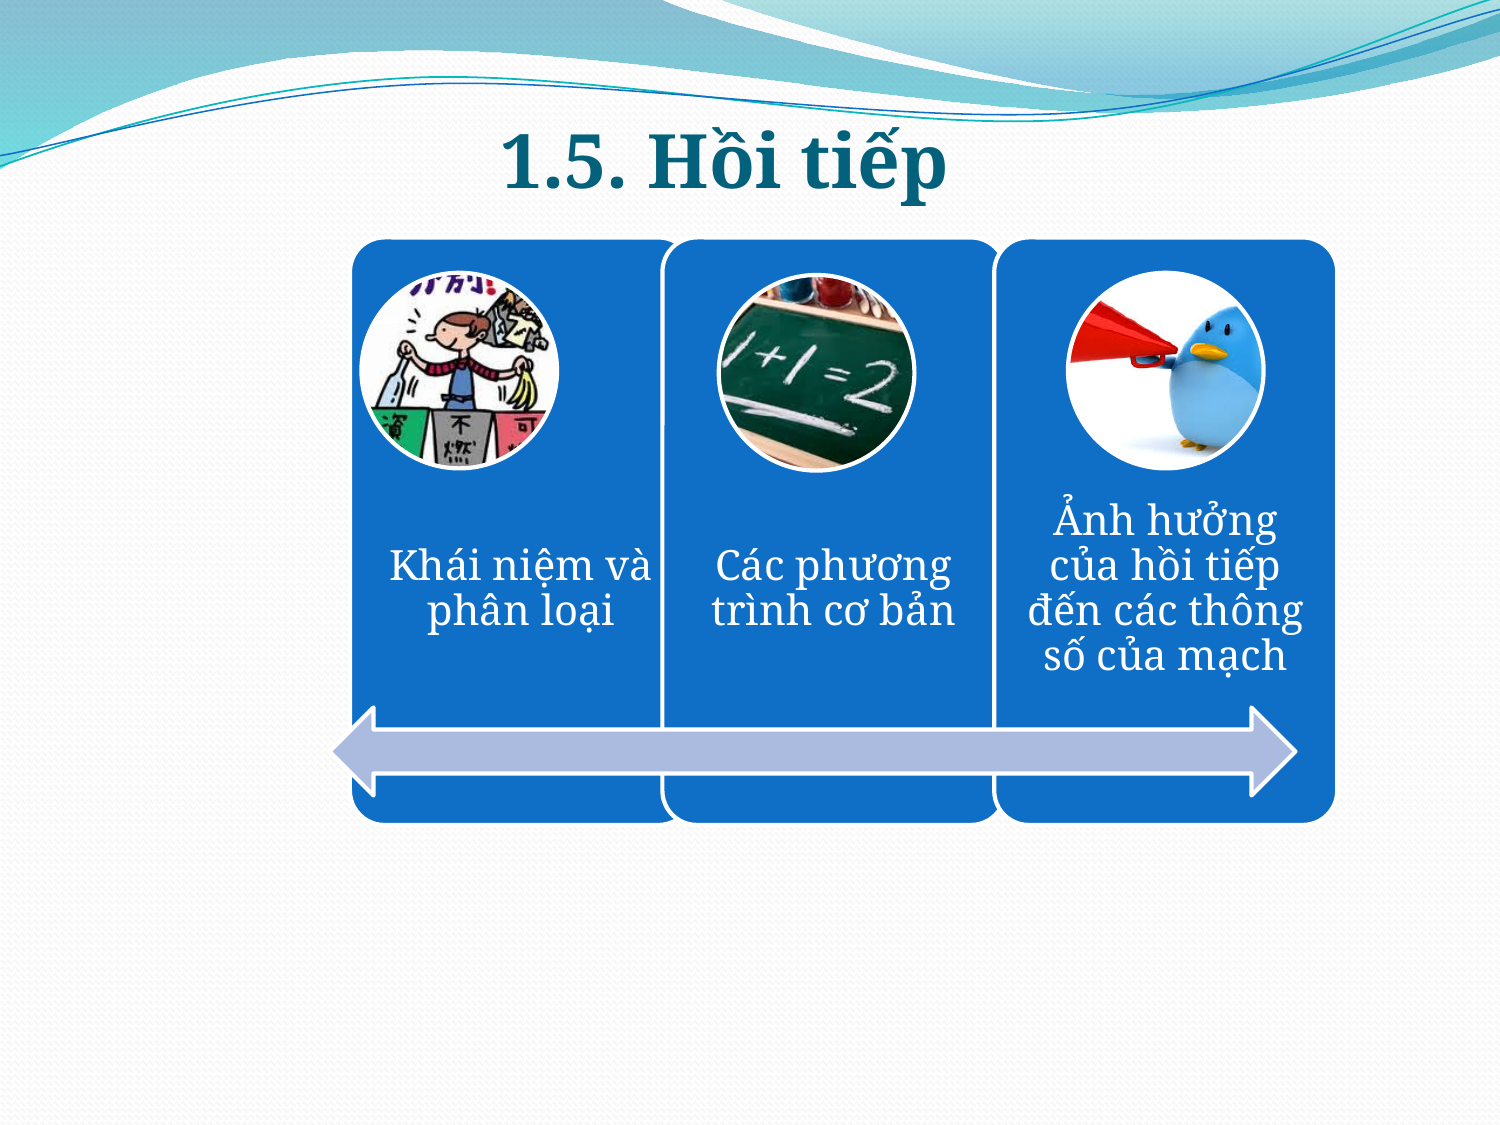

# 1.5. Hồi tiếp
Khái niệm và phân loại
Các phương trình cơ bản
Ảnh hưởng của hồi tiếp đến các thông số của mạch